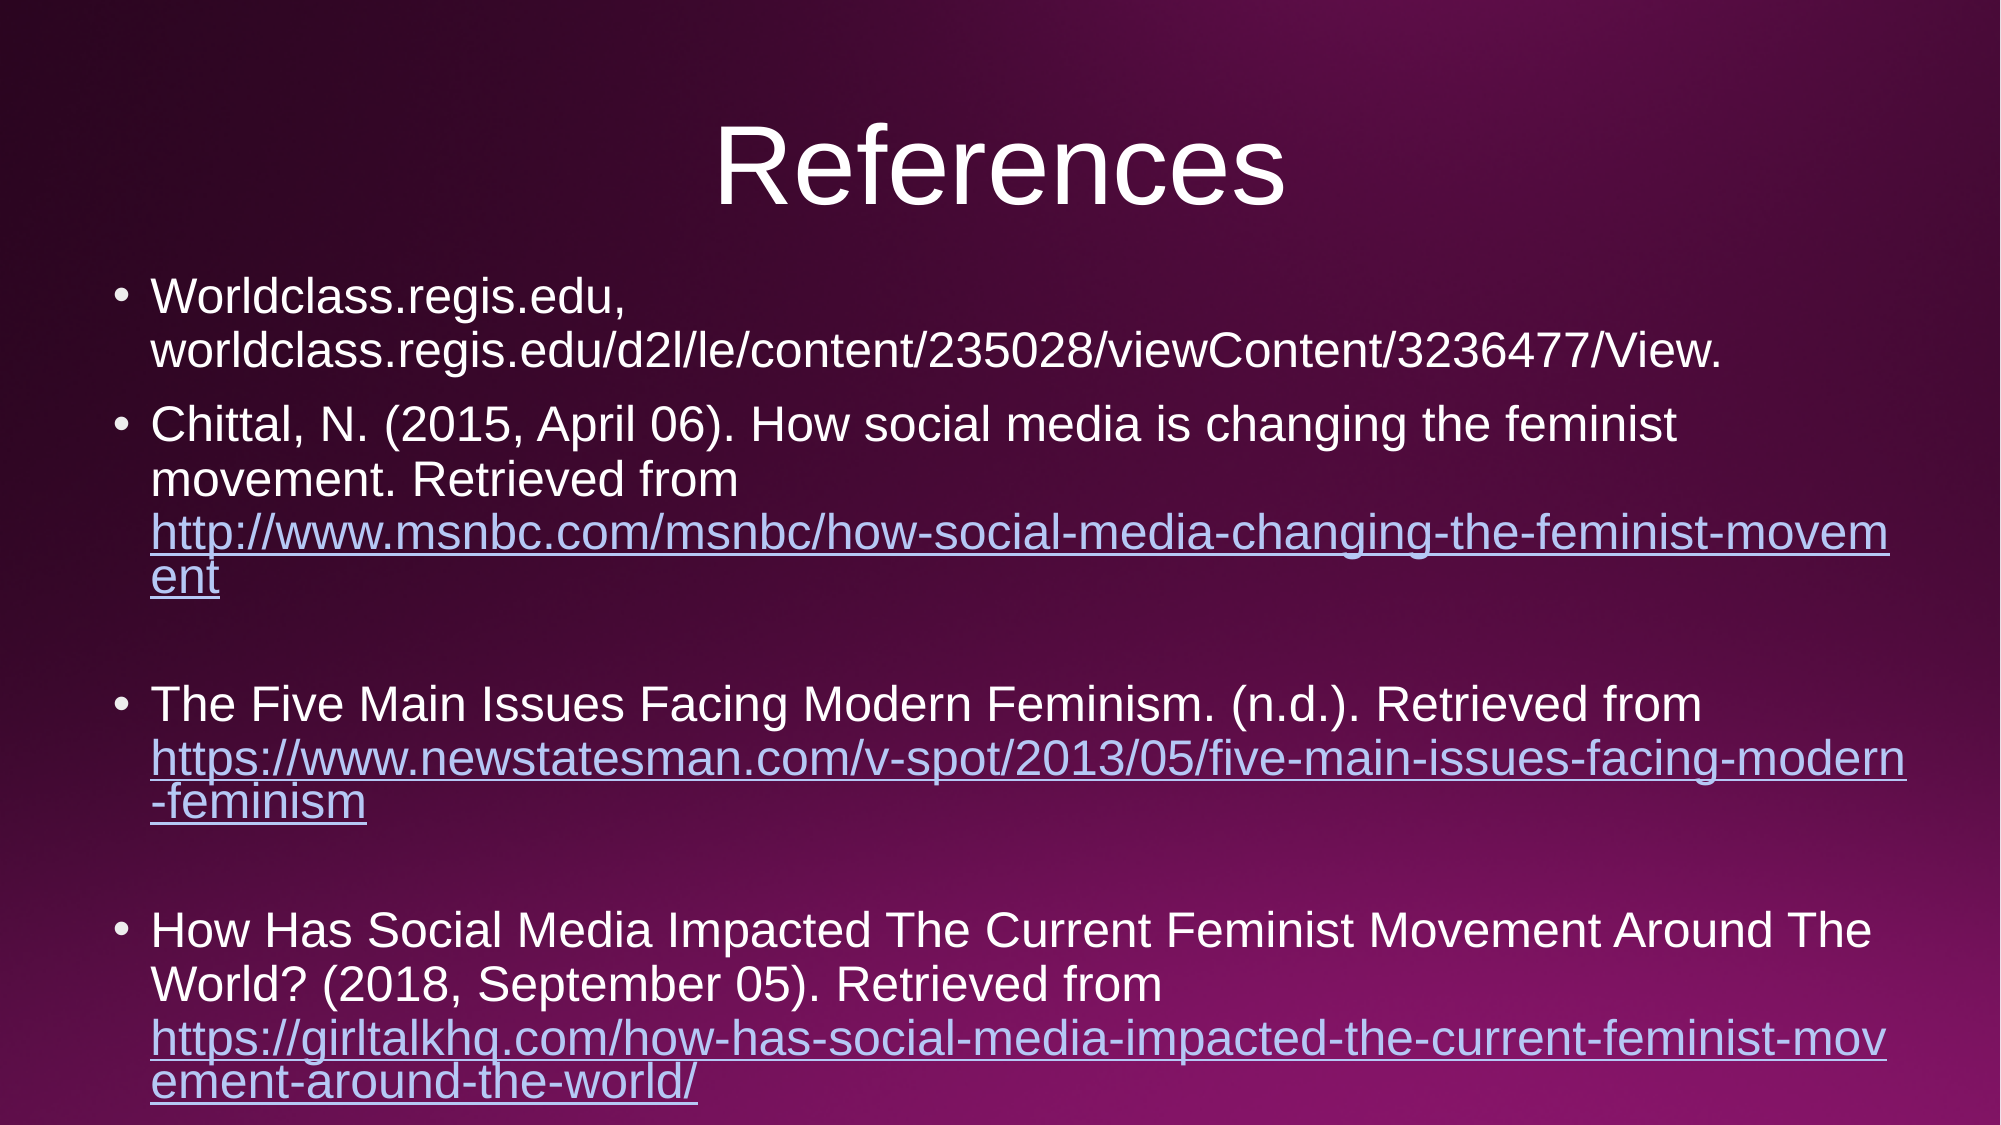

# References
Worldclass.regis.edu, worldclass.regis.edu/d2l/le/content/235028/viewContent/3236477/View.
Chittal, N. (2015, April 06). How social media is changing the feminist movement. Retrieved from http://www.msnbc.com/msnbc/how-social-media-changing-the-feminist-movement
The Five Main Issues Facing Modern Feminism. (n.d.). Retrieved from https://www.newstatesman.com/v-spot/2013/05/five-main-issues-facing-modern-feminism
How Has Social Media Impacted The Current Feminist Movement Around The World? (2018, September 05). Retrieved from https://girltalkhq.com/how-has-social-media-impacted-the-current-feminist-movement-around-the-world/